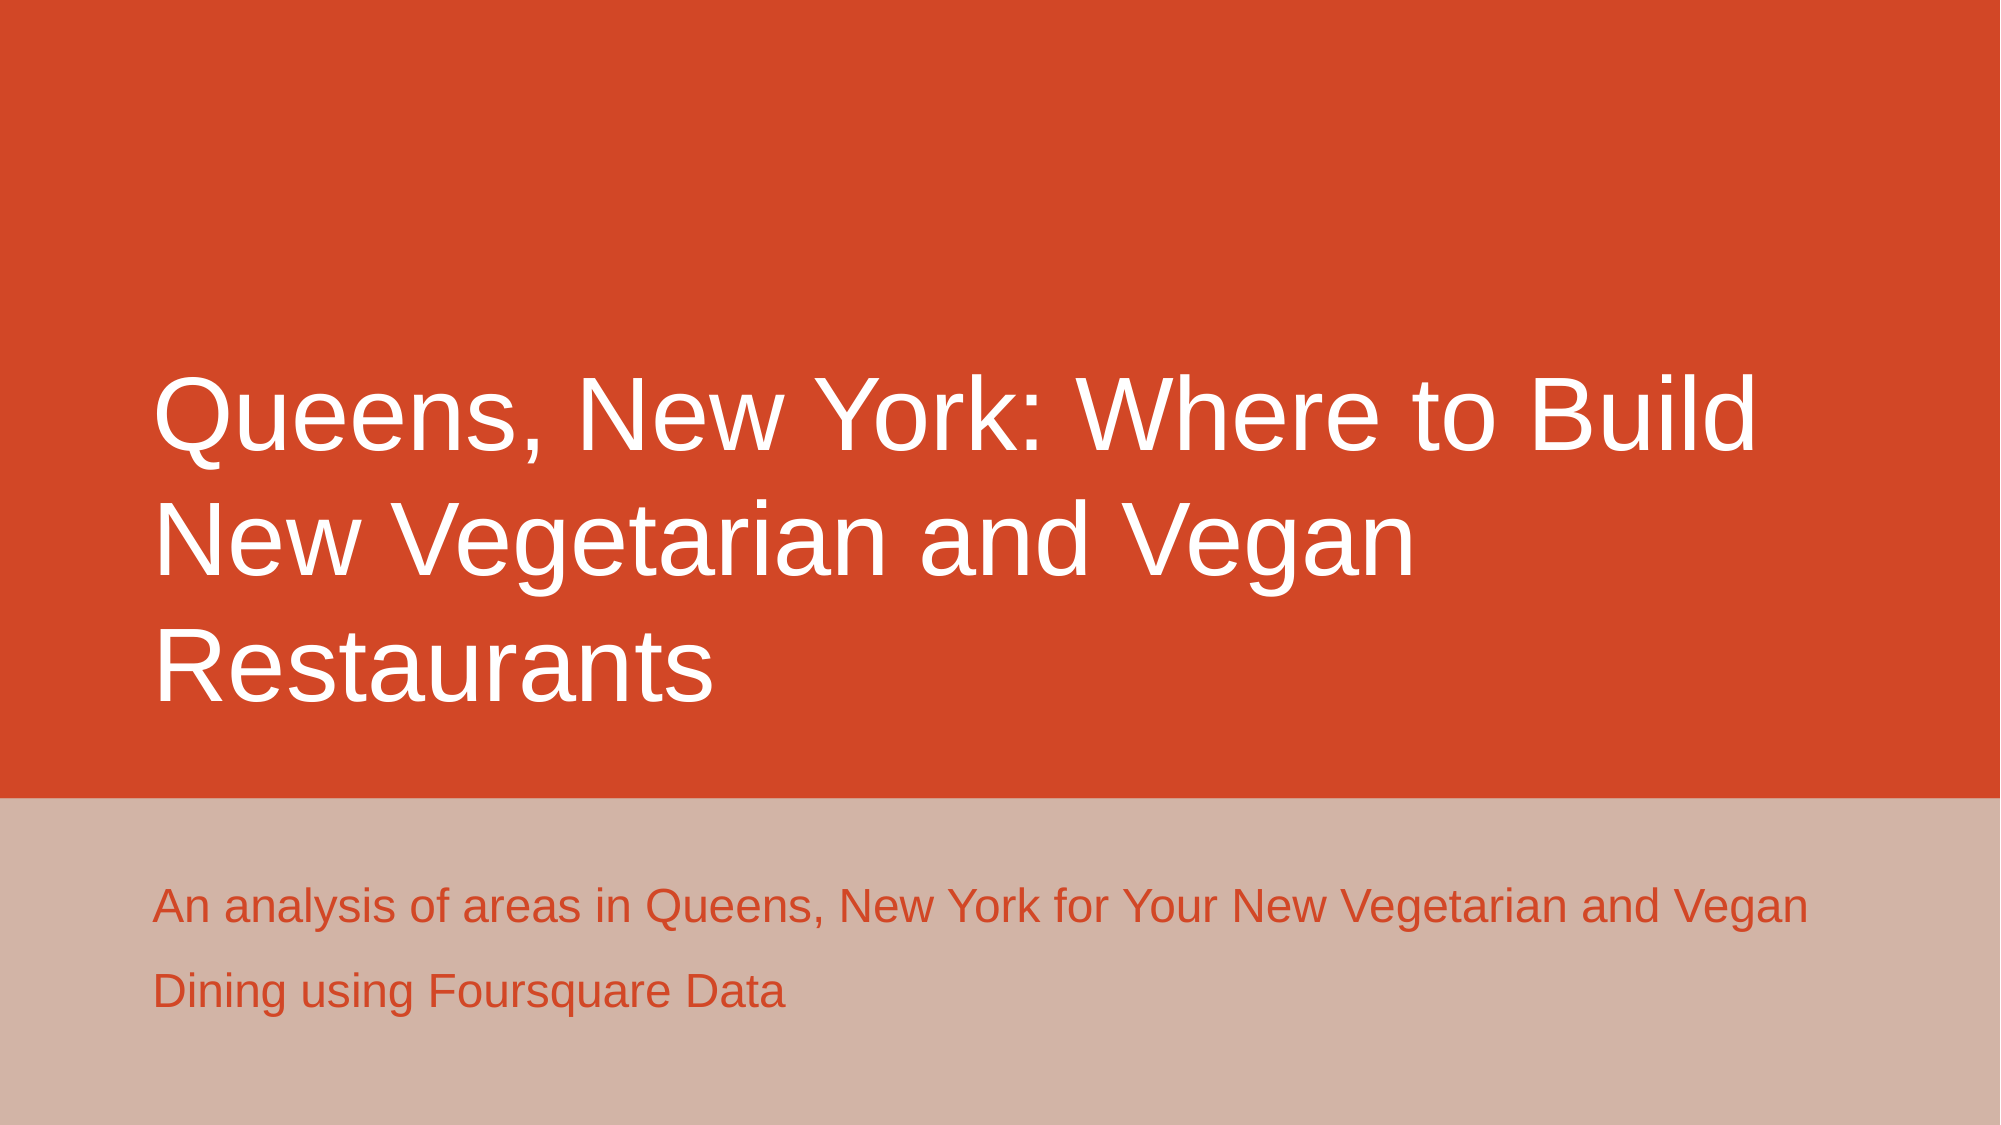

# Queens, New York: Where to Build New Vegetarian and Vegan Restaurants
An analysis of areas in Queens, New York for Your New Vegetarian and Vegan Dining using Foursquare Data